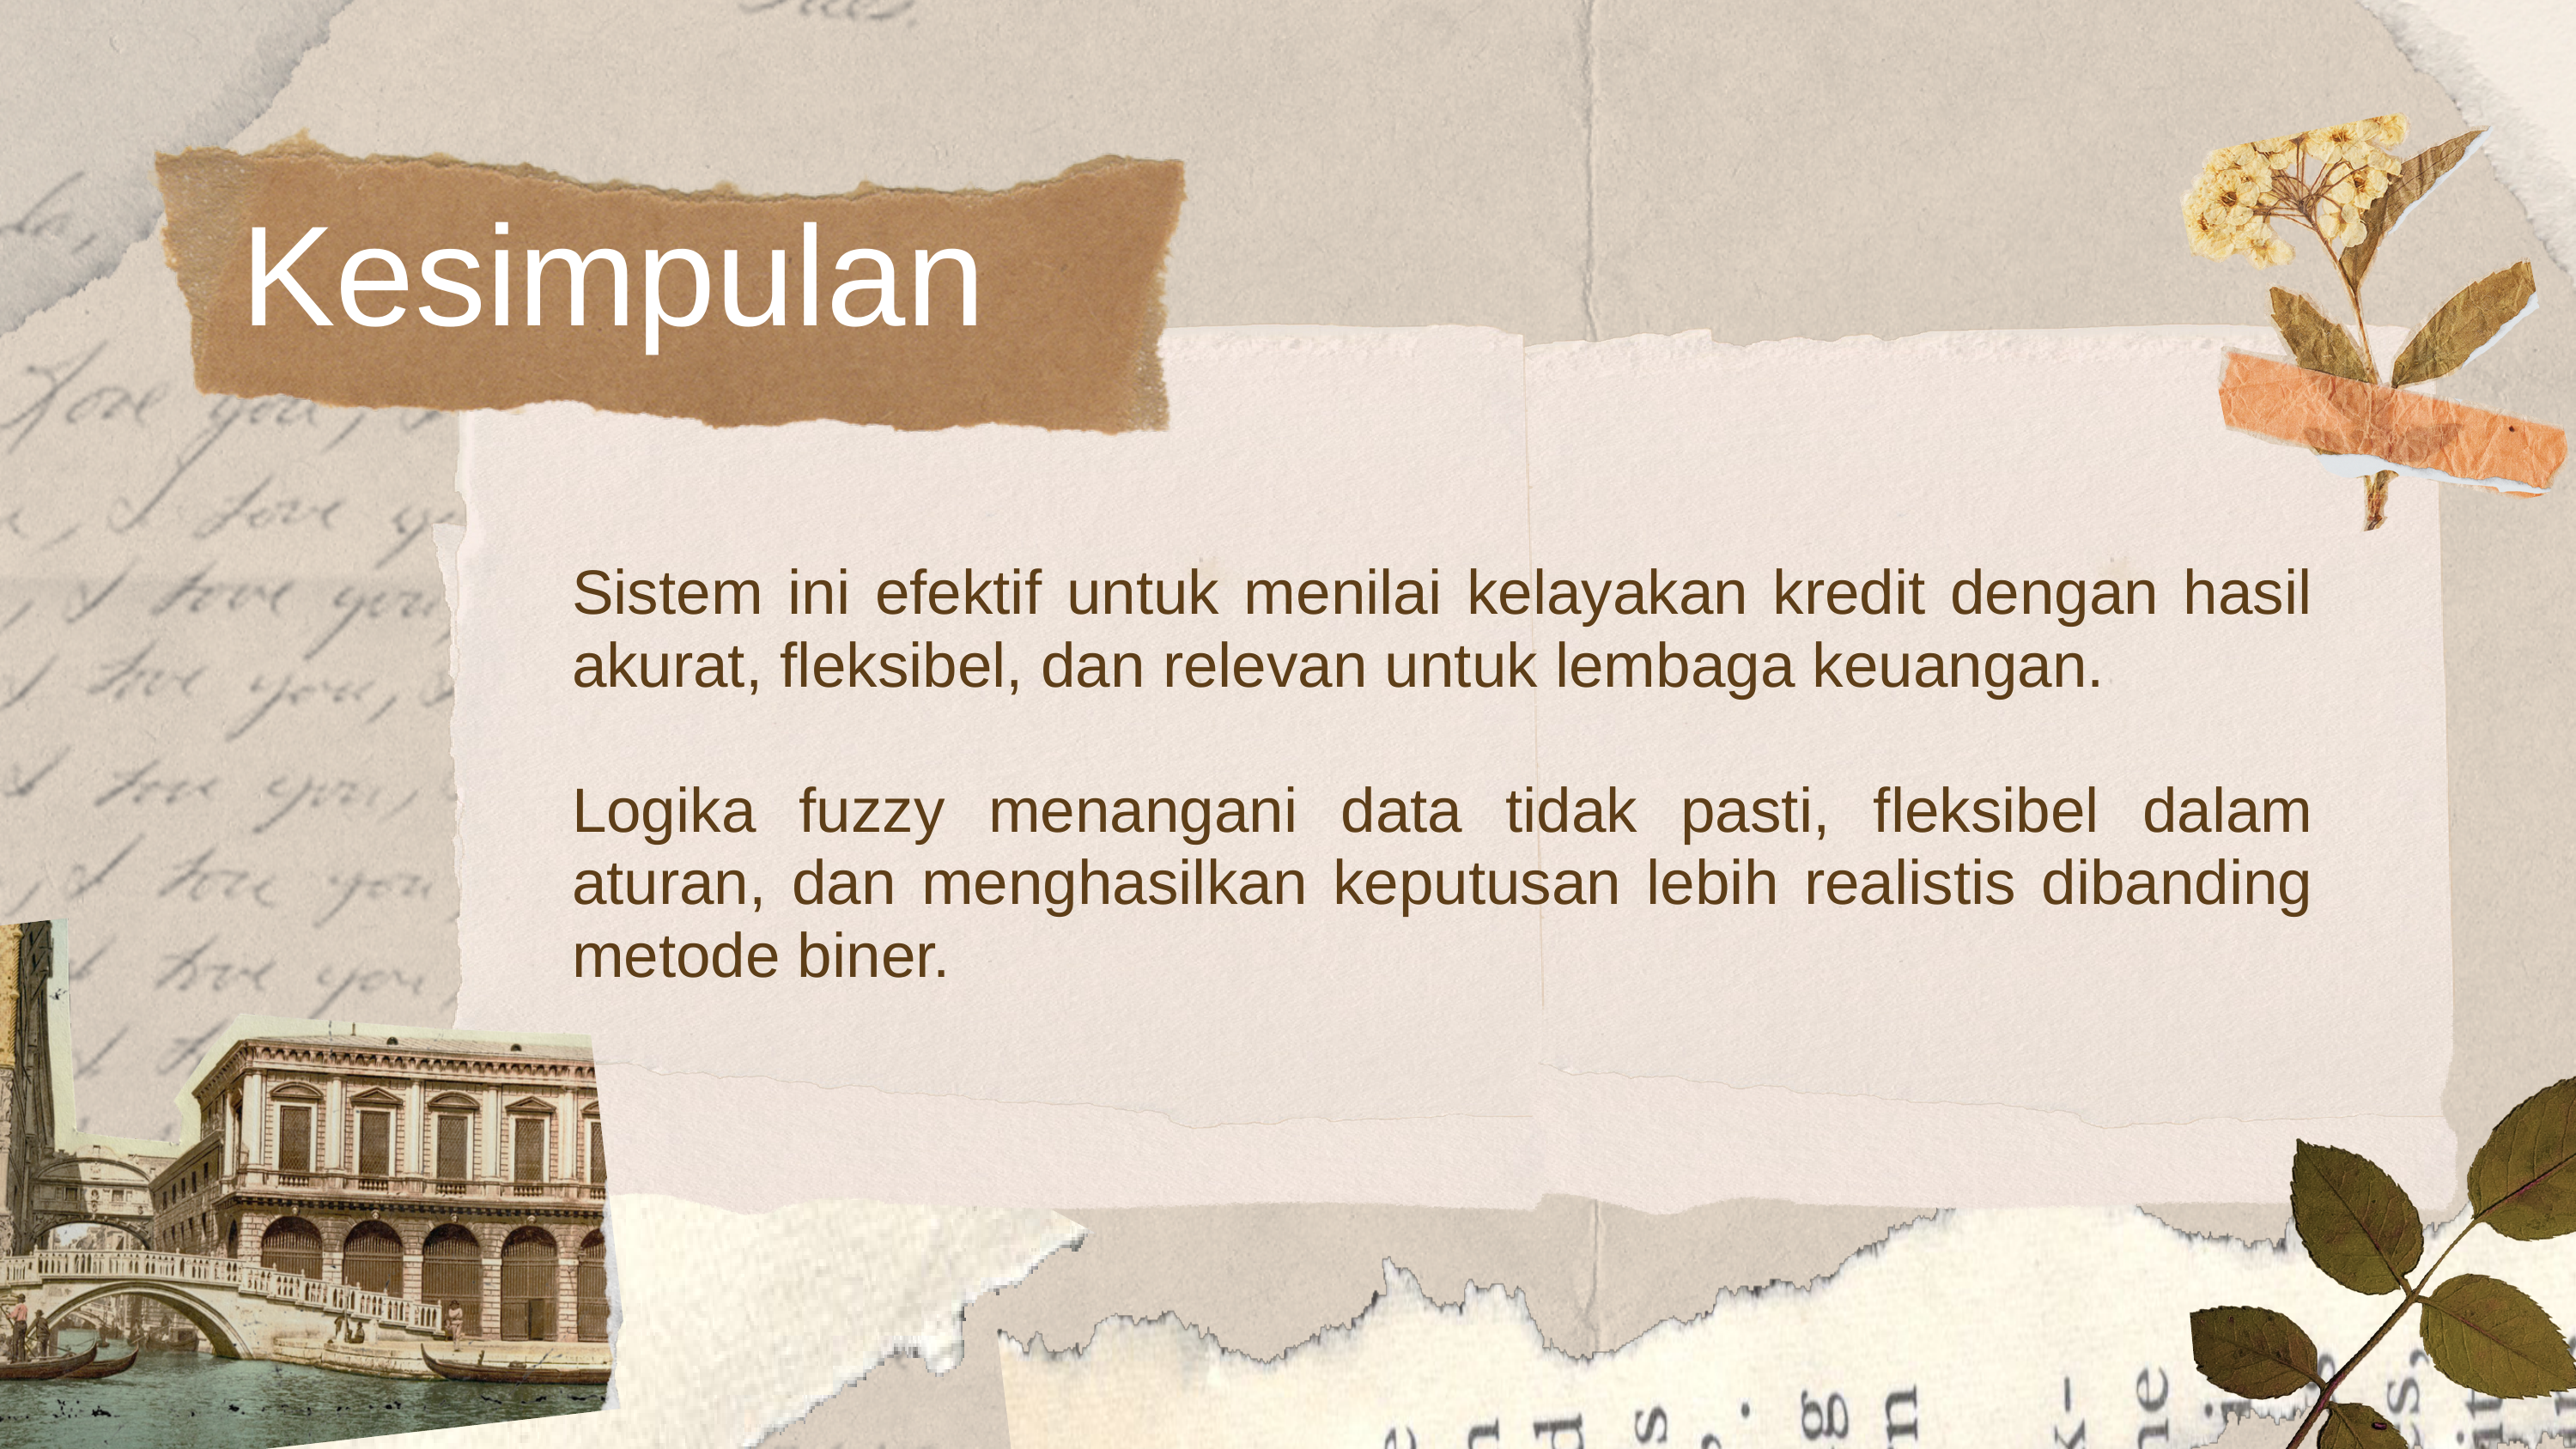

Kesimpulan
Sistem ini efektif untuk menilai kelayakan kredit dengan hasil akurat, fleksibel, dan relevan untuk lembaga keuangan.

Logika fuzzy menangani data tidak pasti, fleksibel dalam aturan, dan menghasilkan keputusan lebih realistis dibanding metode biner.